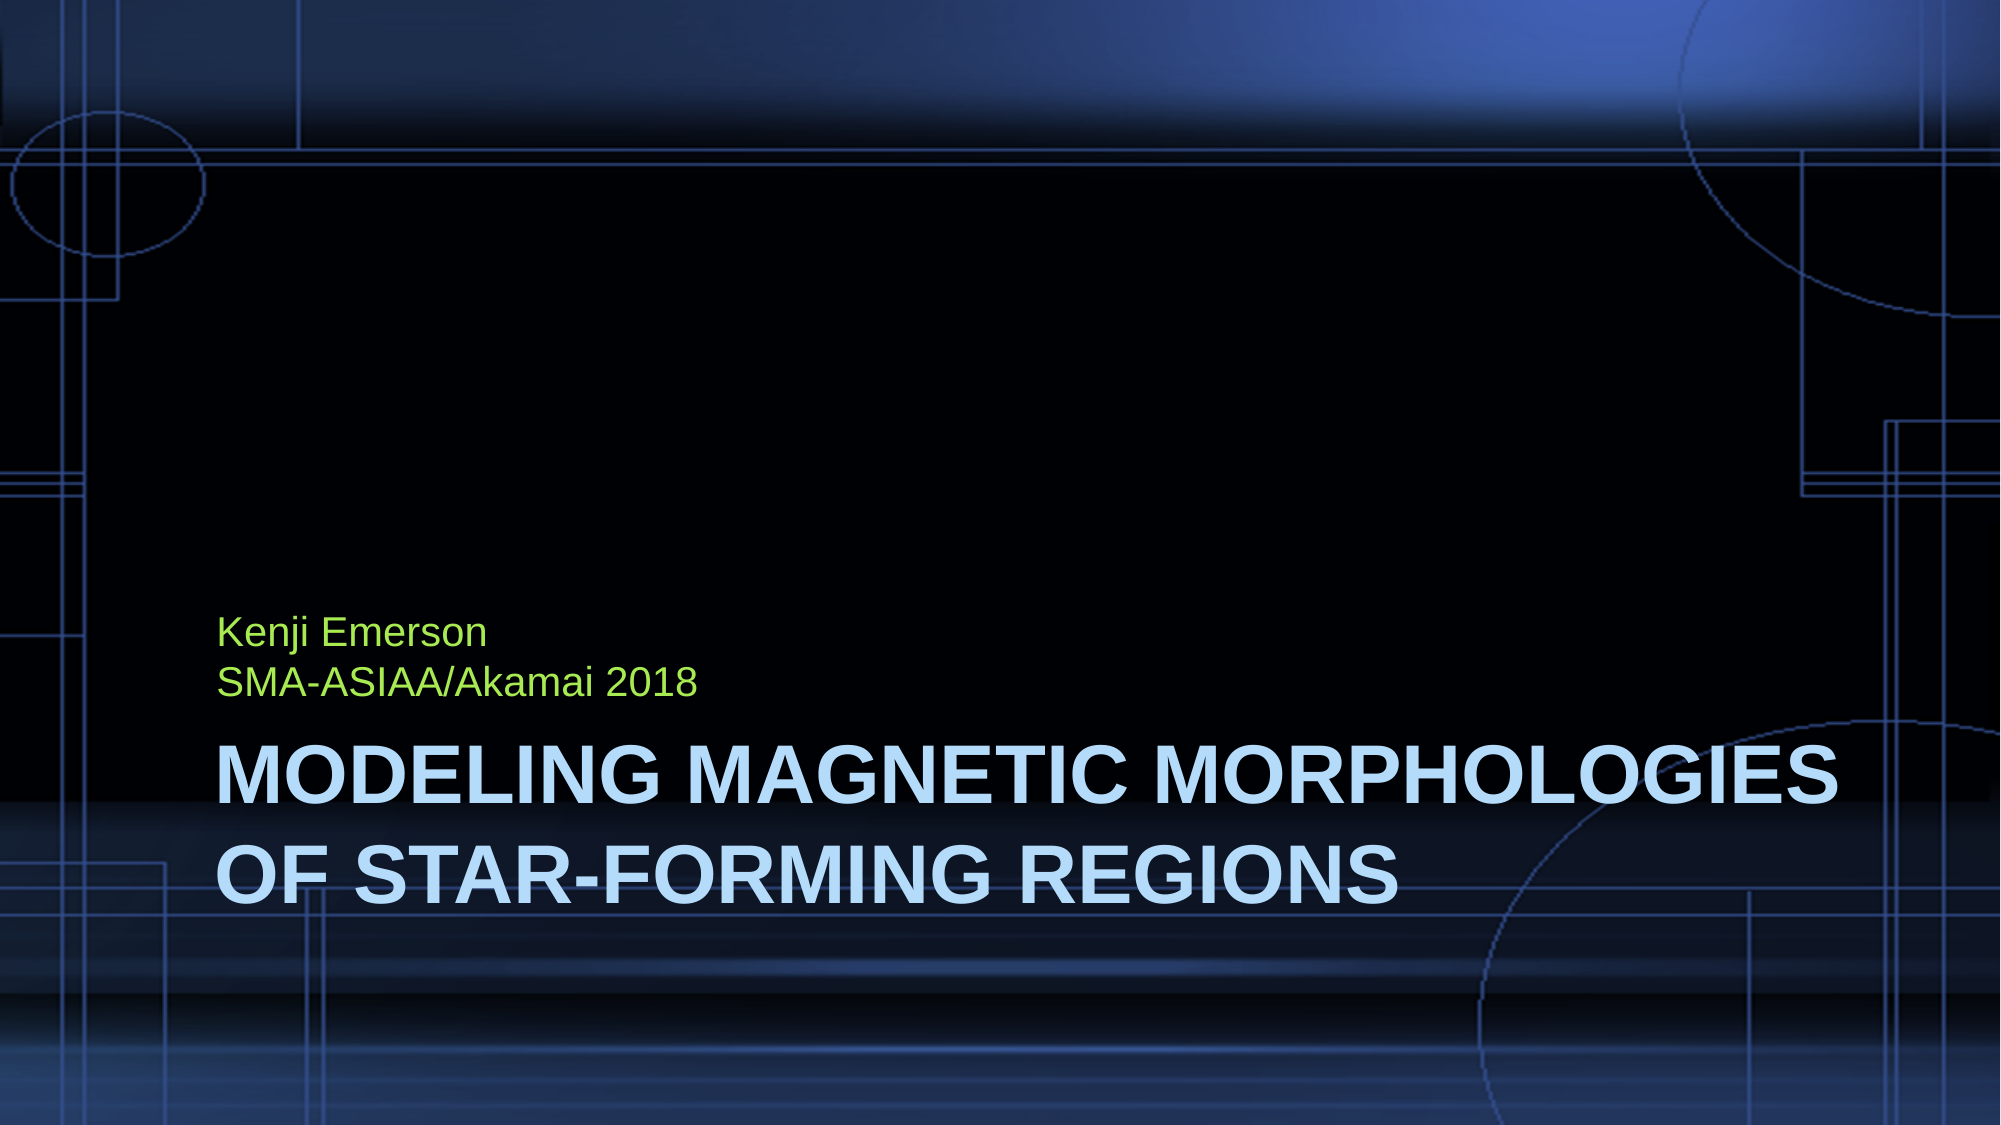

Kenji Emerson
SMA-ASIAA/Akamai 2018
# Modeling Magnetic Morphologies of Star-Forming Regions